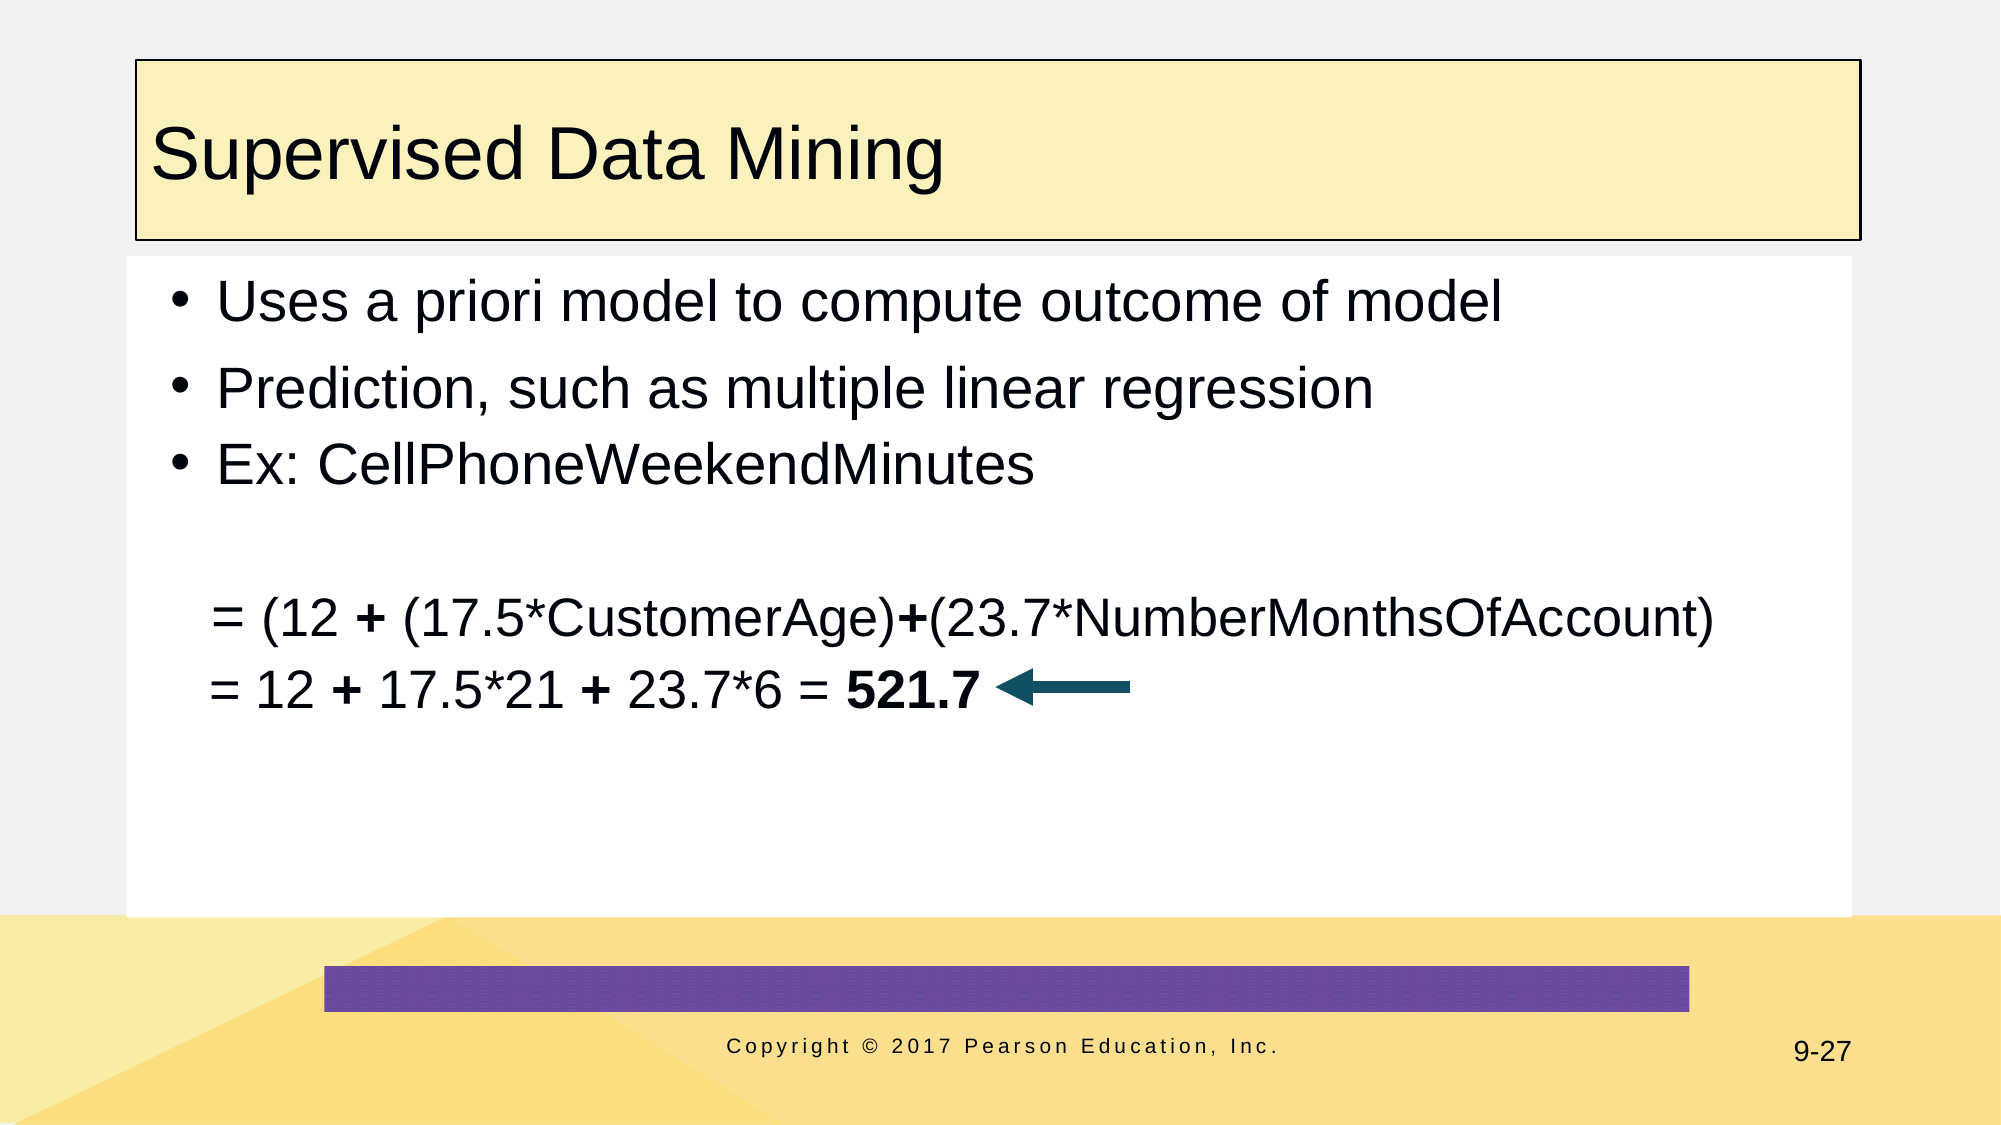

# Supervised Data Mining
Uses a priori model to compute outcome of model
Prediction, such as multiple linear regression
Ex: CellPhoneWeekendMinutes

  = (12 + (17.5*CustomerAge)+(23.7*NumberMonthsOfAccount)
  = 12 + 17.5*21 + 23.7*6 = 521.7
Copyright © 2017 Pearson Education, Inc.